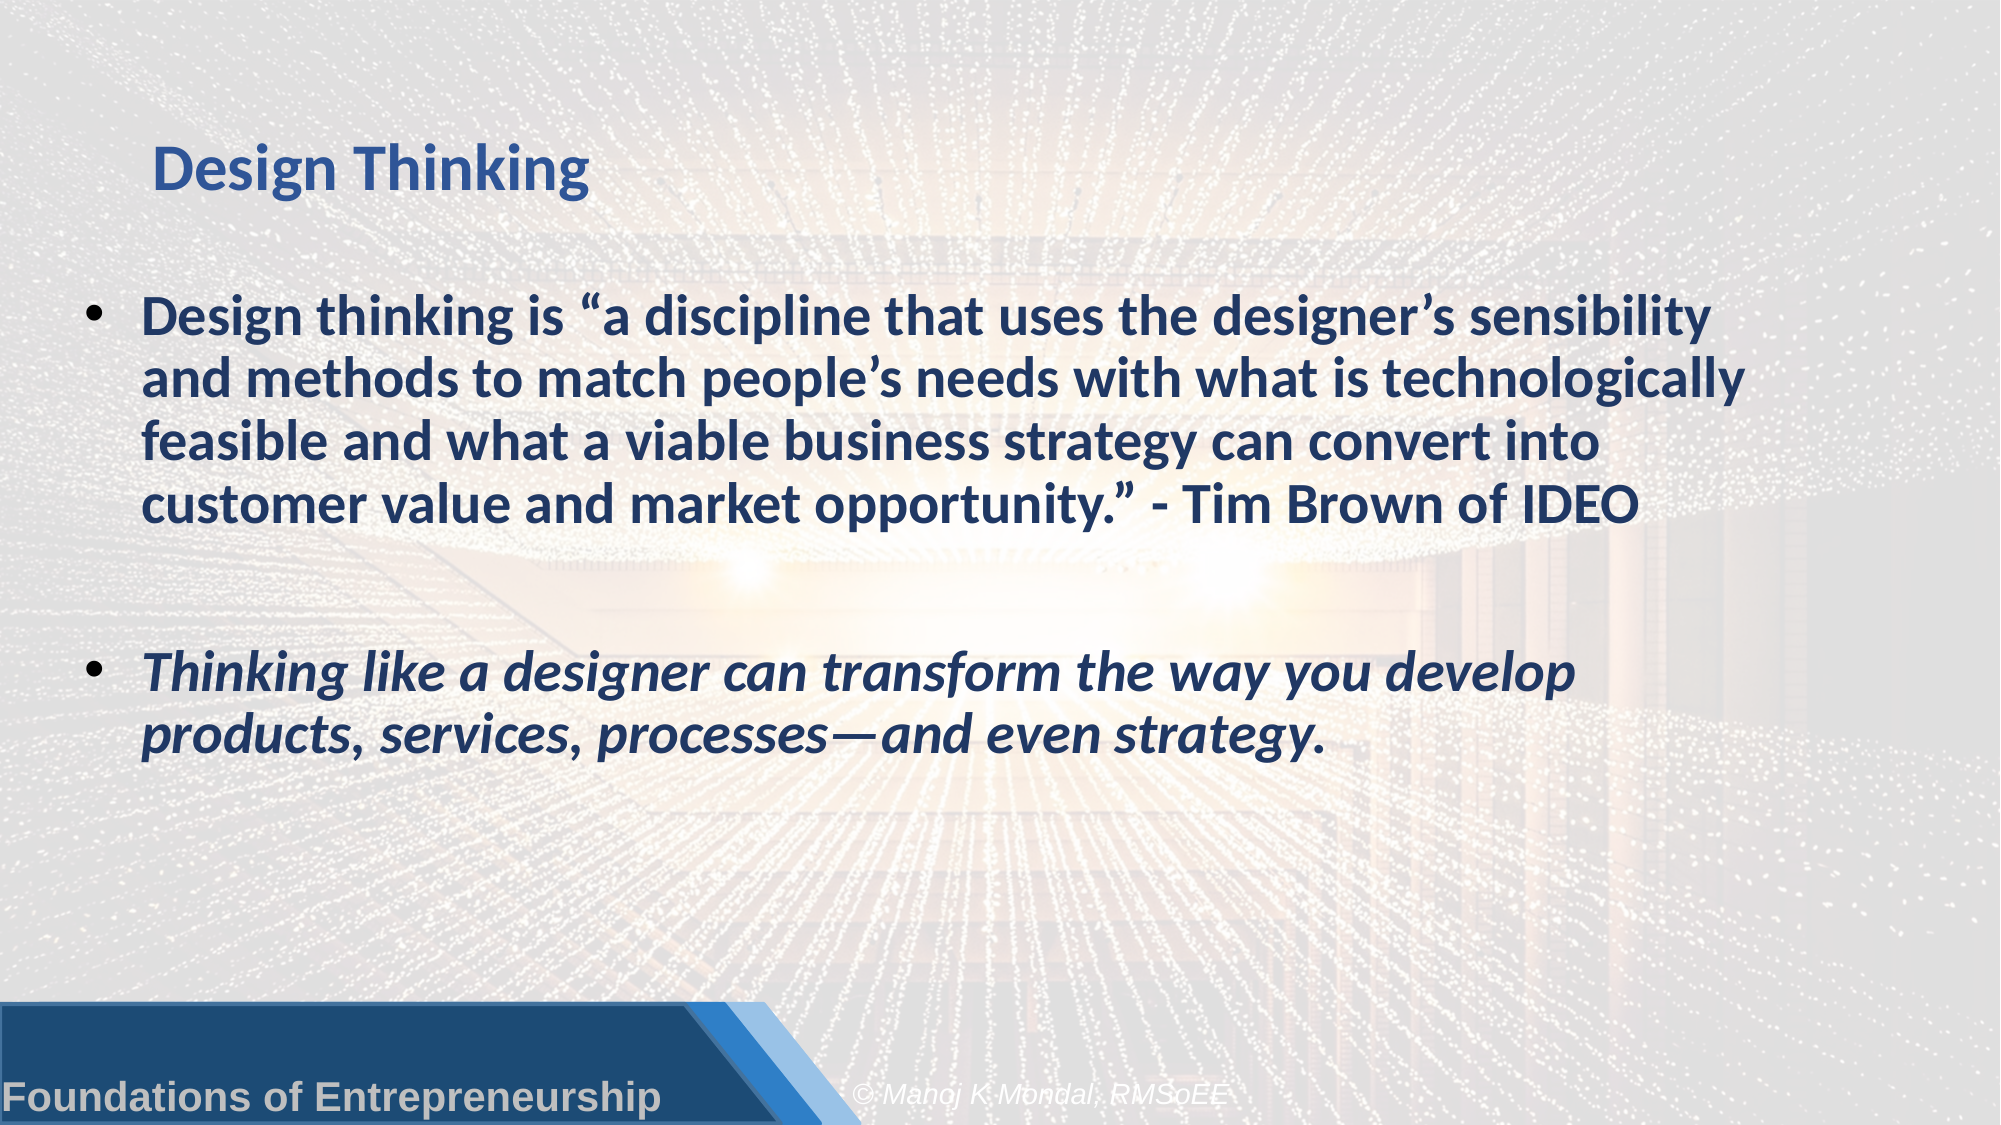

# Design Thinking
Design thinking is “a discipline that uses the designer’s sensibility and methods to match people’s needs with what is technologically feasible and what a viable business strategy can convert into customer value and market opportunity.” - Tim Brown of IDEO

Thinking like a designer can transform the way you develop products, services, processes—and even strategy.